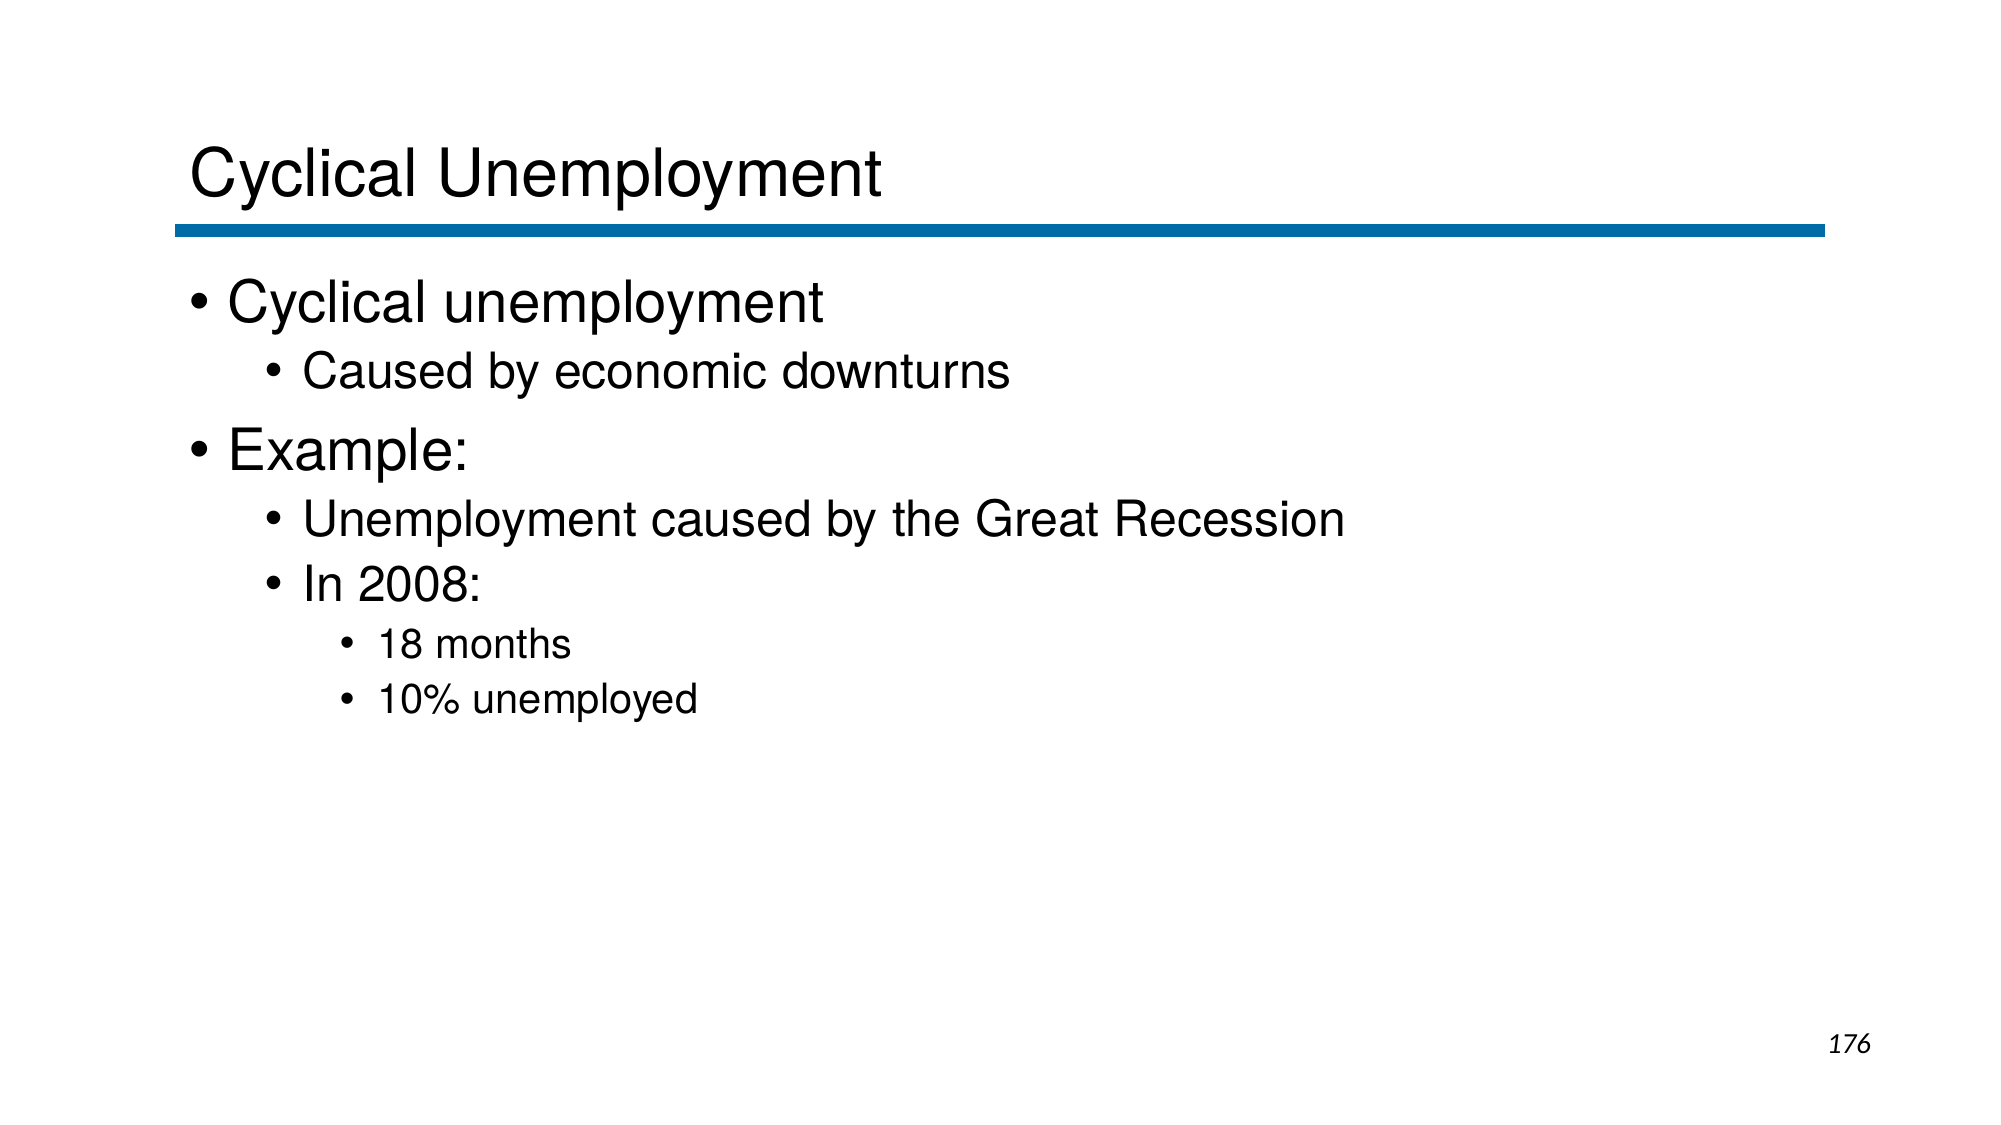

# Cyclical Unemployment
Cyclical unemployment
Caused by economic downturns
Example:
Unemployment caused by the Great Recession
In 2008:
18 months
10% unemployed